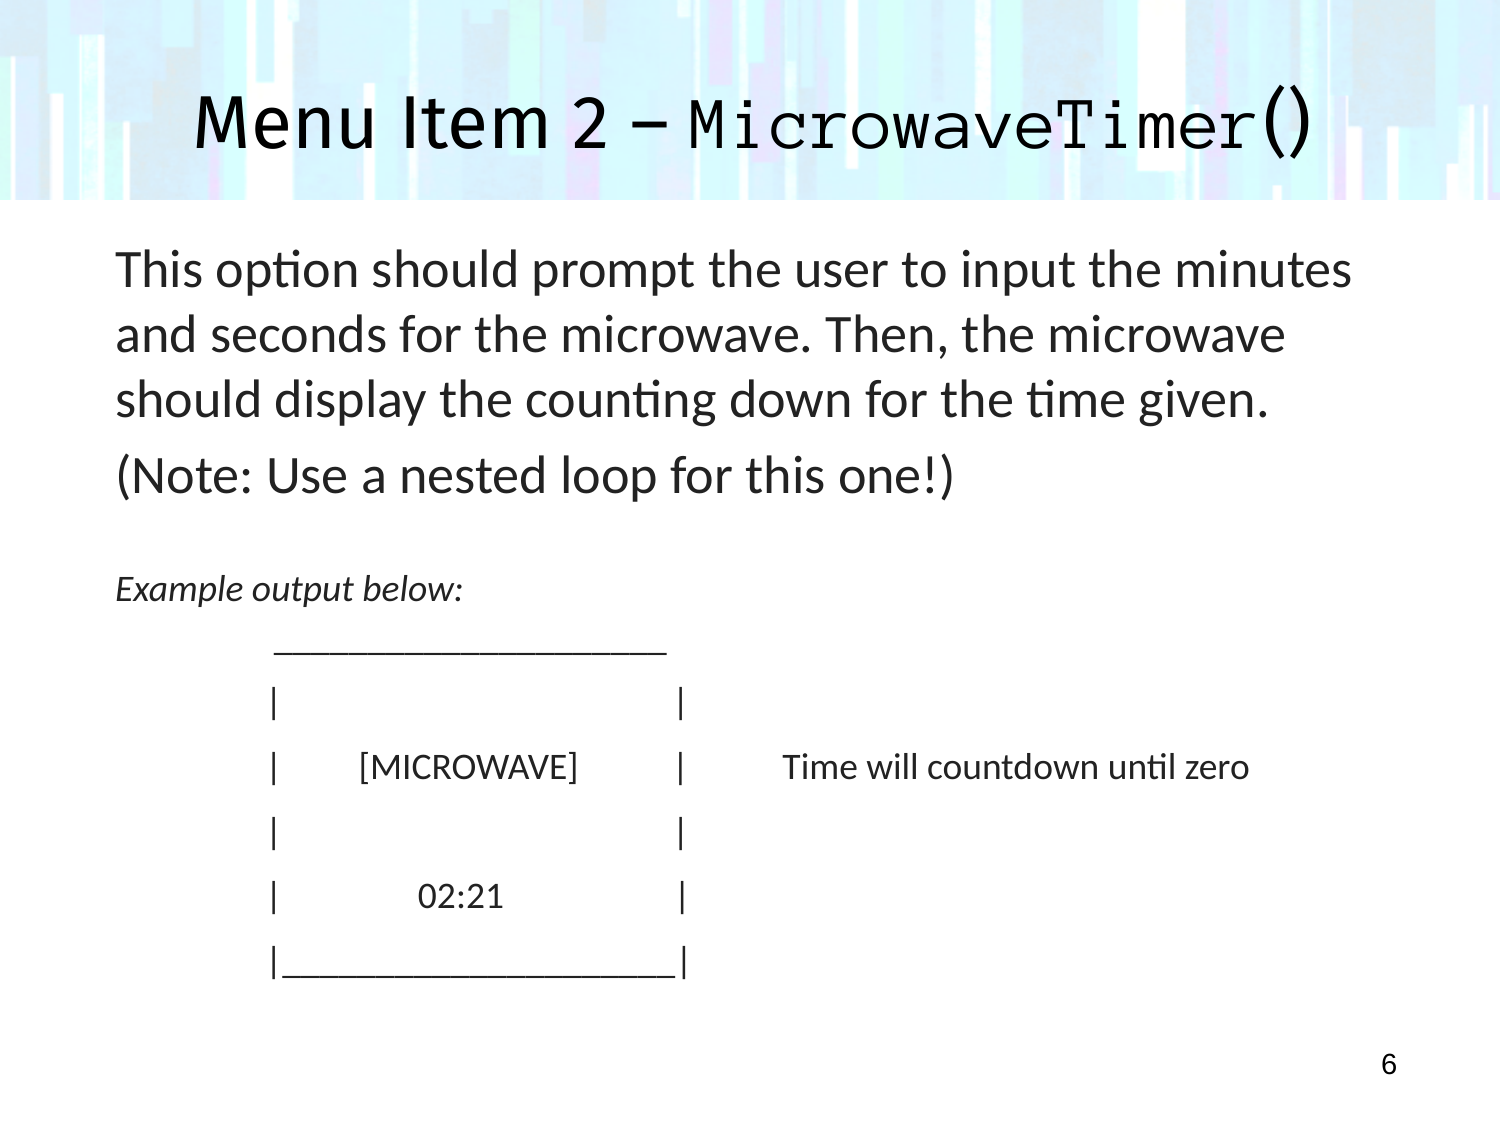

# Menu Item 2 – MicrowaveTimer()
This option should prompt the user to input the minutes and seconds for the microwave. Then, the microwave should display the counting down for the time given.
(Note: Use a nested loop for this one!)

Example output below:
	 _____________________
	|                                              |
	|         [MICROWAVE]           |           Time will countdown until zero
	|                                              |
	|                02:21                    |
	|_____________________|

6